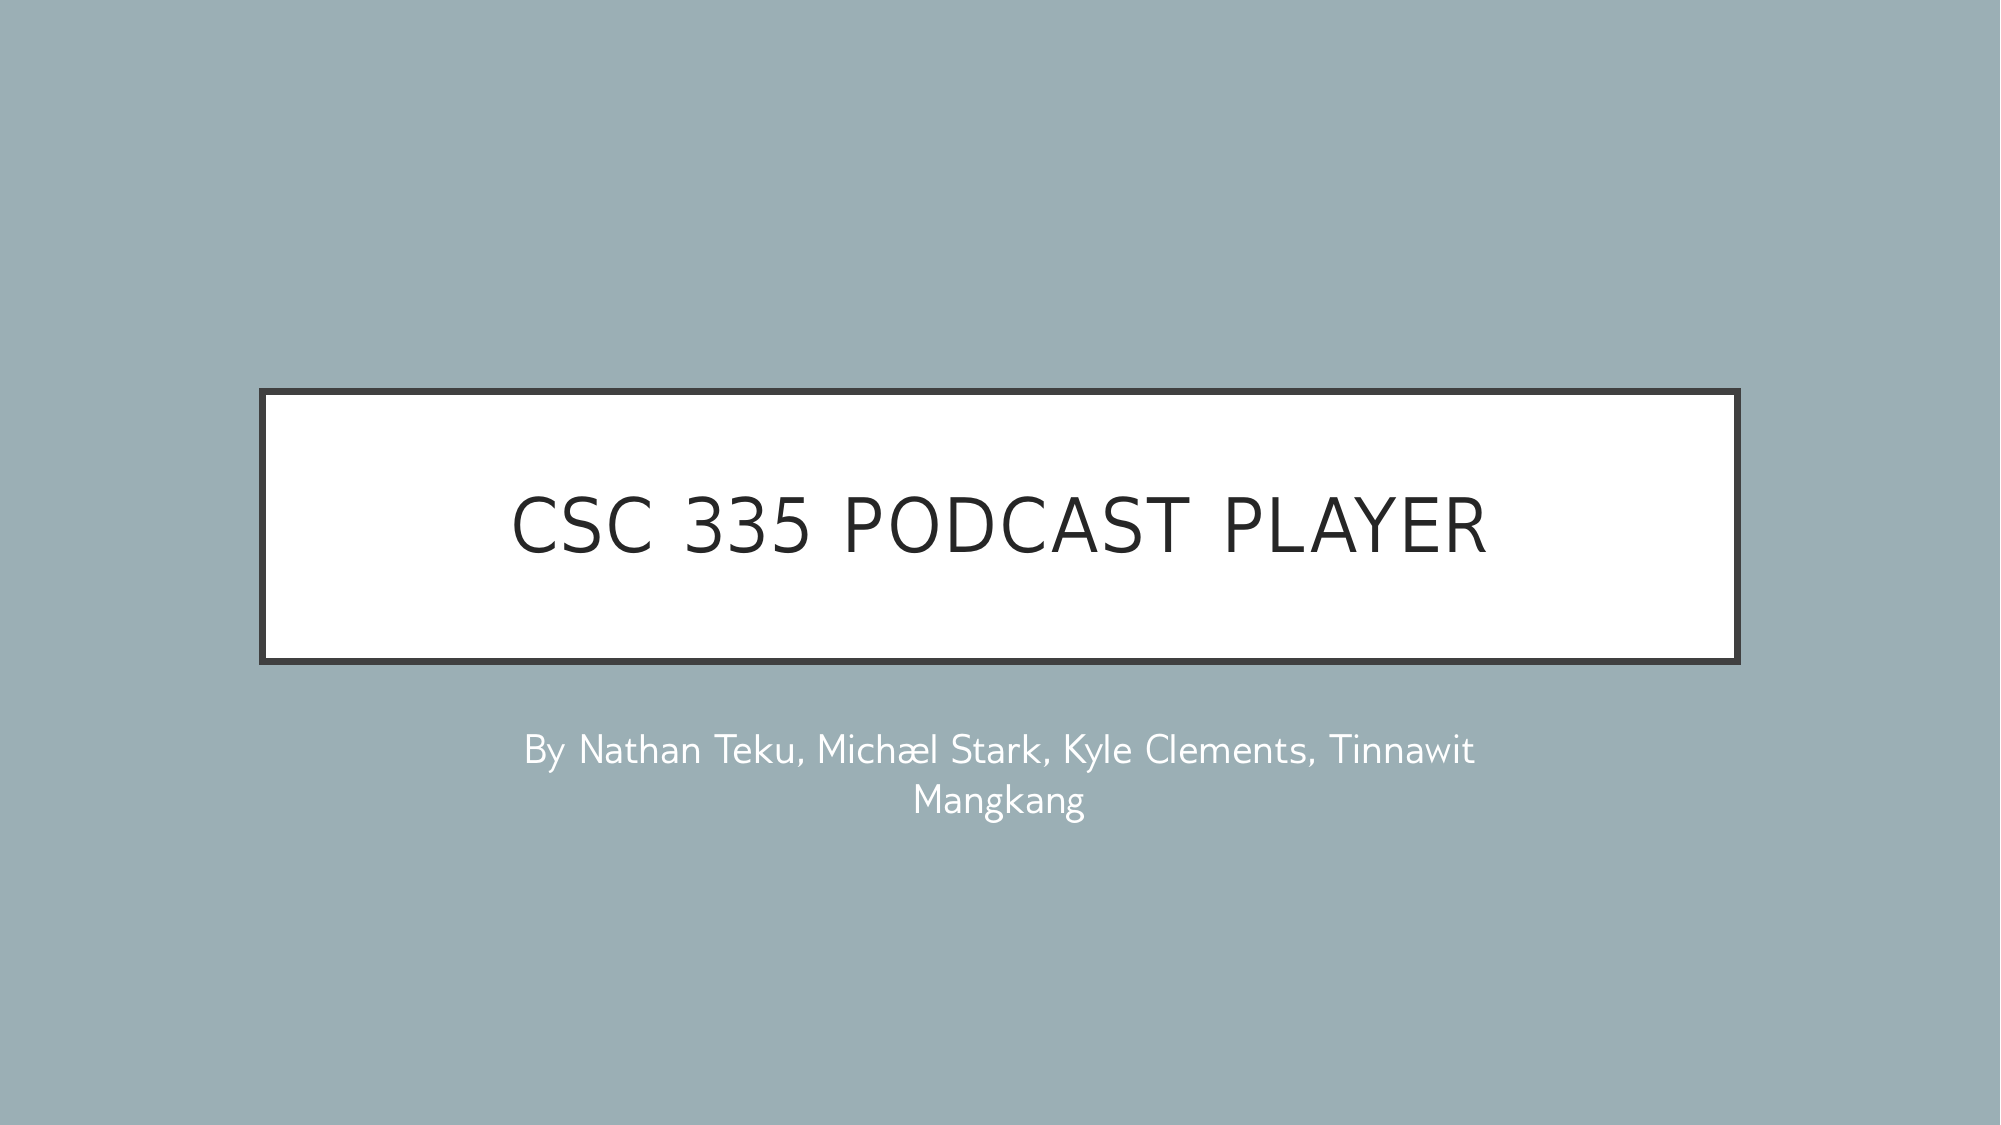

# CSC 335 PODCAST PLAYER
By Nathan Teku, Michael Stark, Kyle Clements, Tinnawit Mangkang